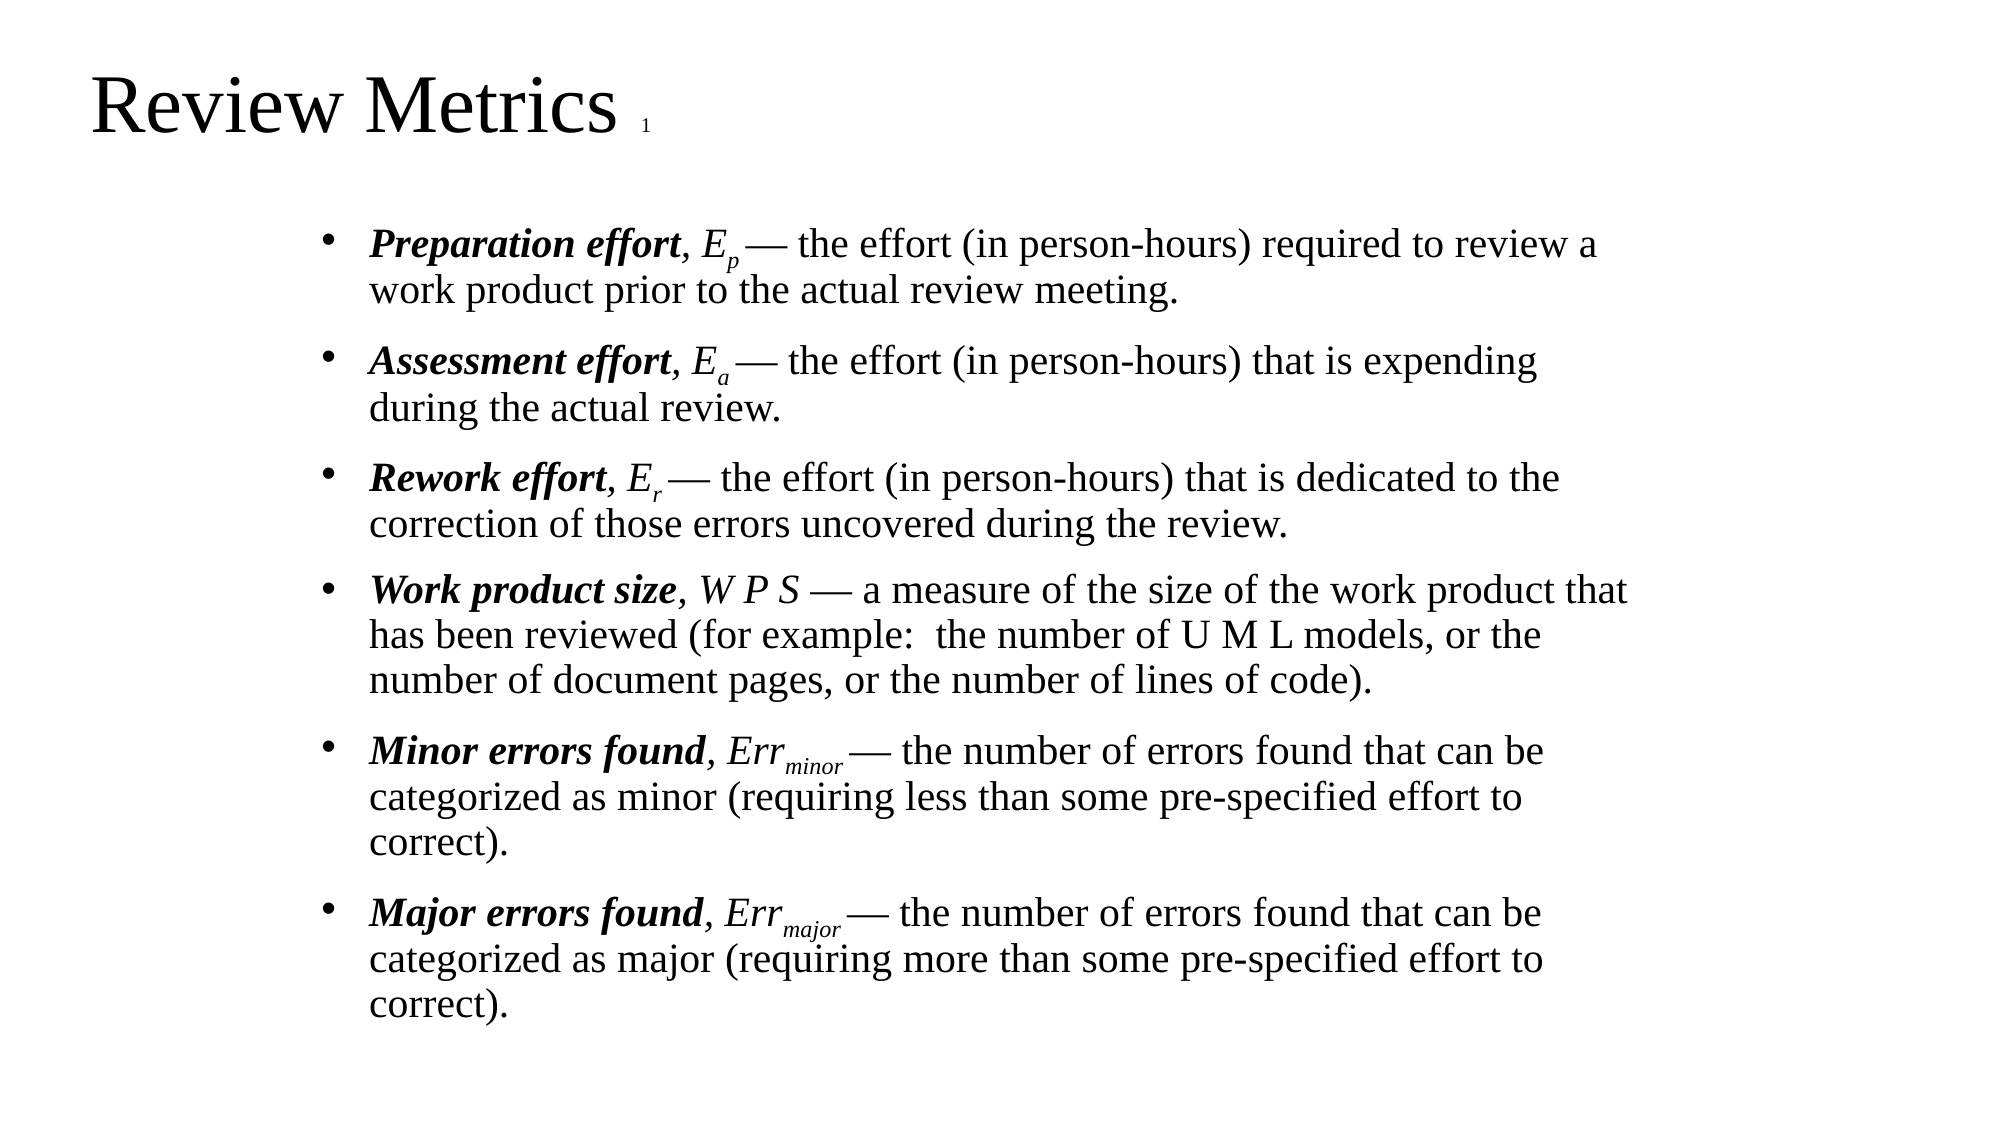

# Review Metrics 1
Preparation effort, Ep — the effort (in person-hours) required to review a work product prior to the actual review meeting.
Assessment effort, Ea — the effort (in person-hours) that is expending during the actual review.
Rework effort, Er — the effort (in person-hours) that is dedicated to the correction of those errors uncovered during the review.
Work product size, W P S — a measure of the size of the work product that has been reviewed (for example:  the number of U M L models, or the number of document pages, or the number of lines of code).
Minor errors found, Errminor — the number of errors found that can be categorized as minor (requiring less than some pre-specified effort to correct).
Major errors found, Errmajor — the number of errors found that can be categorized as major (requiring more than some pre-specified effort to correct).
101